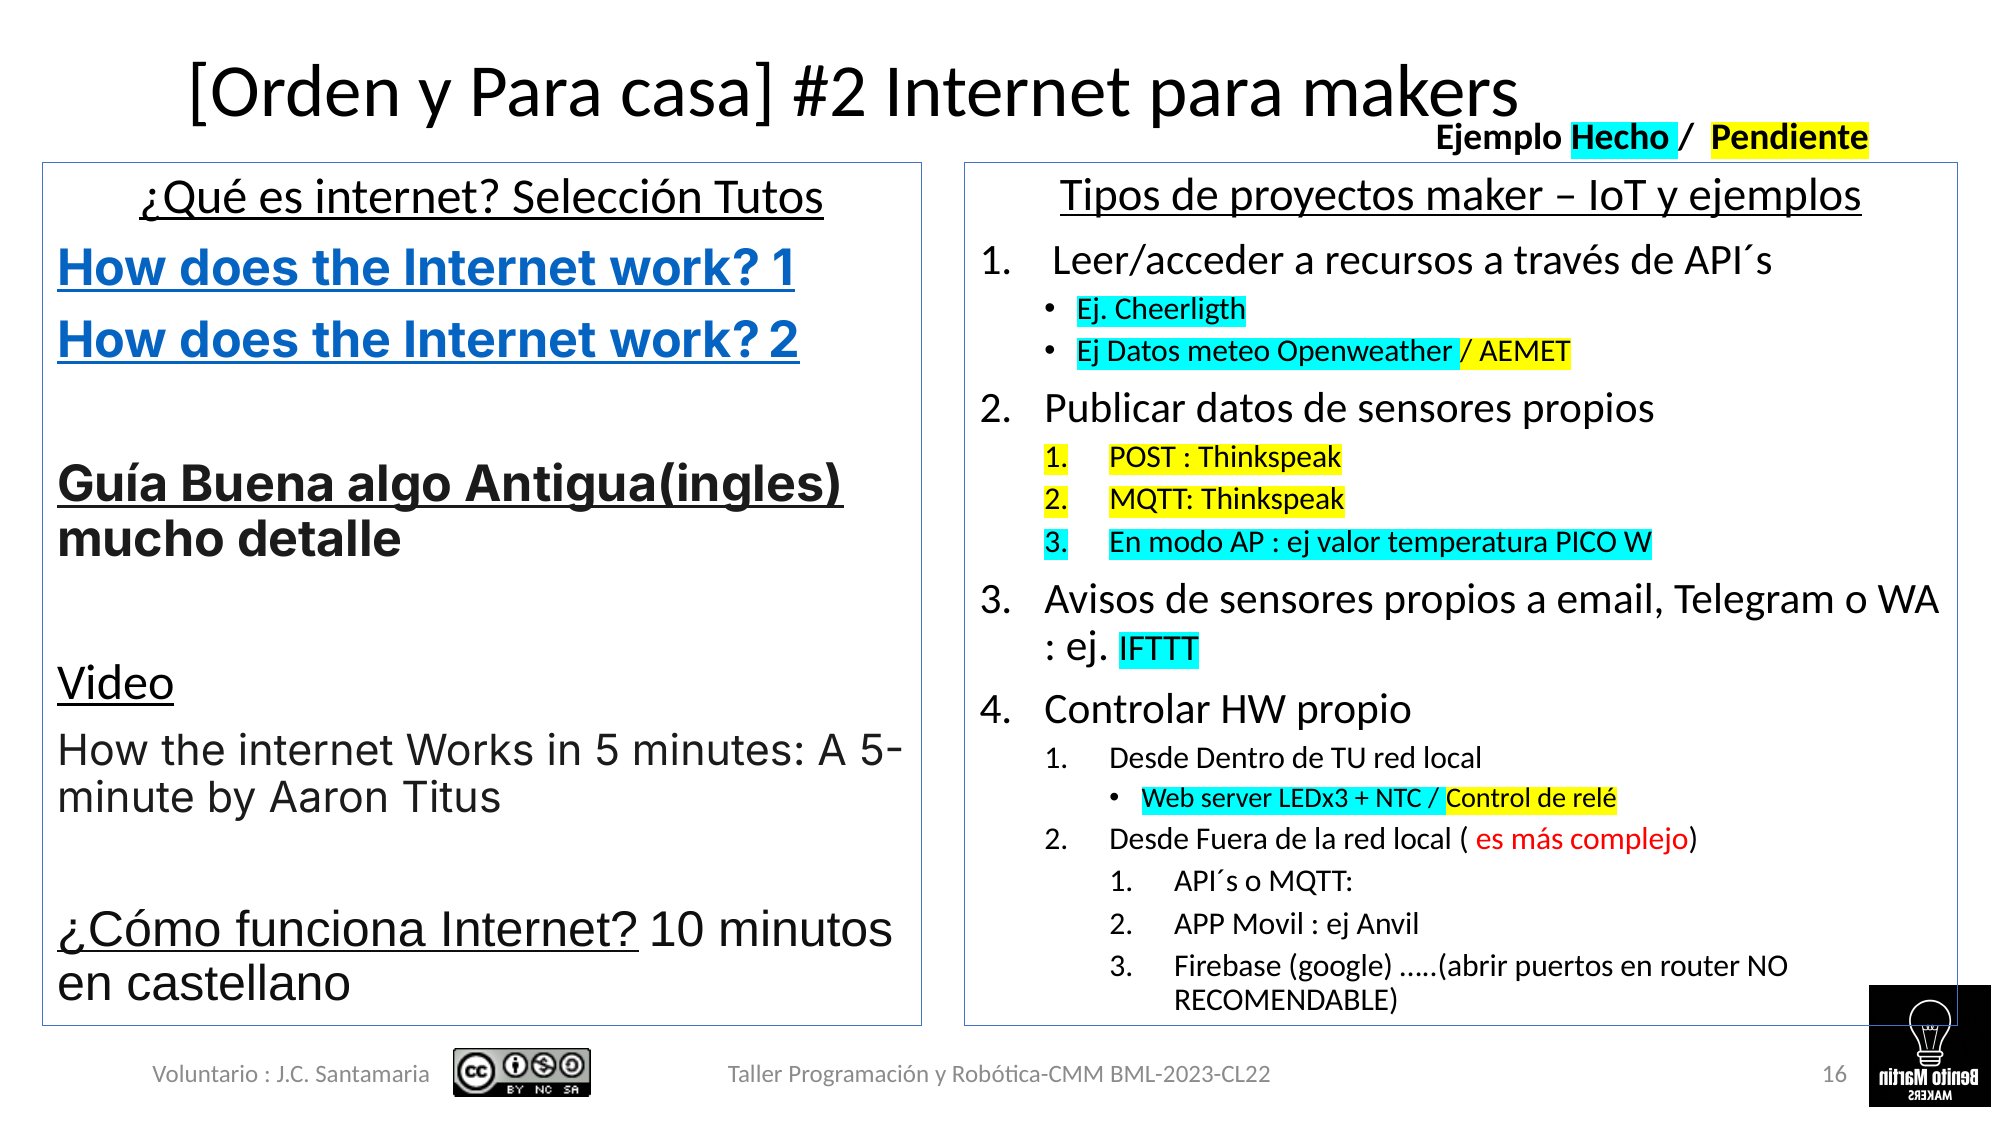

# [Orden y Para casa] #2 Internet para makers
Ejemplo Hecho /  Pendiente
¿Qué es internet? Selección Tutos
How does the Internet work? 1
How does the Internet work? 2

Guía Buena algo Antigua(ingles) mucho detalle

Video
How the internet Works in 5 minutes: A 5-minute by Aaron Titus

¿Cómo funciona Internet? 10 minutos en castellano

Tipos de proyectos maker – IoT y ejemplos
Leer/acceder a recursos a través de API´s
Ej. Cheerligth
Ej Datos meteo Openweather / AEMET
Publicar datos de sensores propios
POST : Thinkspeak
MQTT: Thinkspeak
En modo AP : ej valor temperatura PICO W
Avisos de sensores propios a email, Telegram o WA : ej. IFTTT
Controlar HW propio
Desde Dentro de TU red local
Web server LEDx3 + NTC / Control de relé
Desde Fuera de la red local ( es más complejo)
API´s o MQTT:
APP Movil : ej Anvil
Firebase (google) …..(abrir puertos en router NO RECOMENDABLE)
Voluntario : J.C. Santamaria
Taller Programación y Robótica-CMM BML-2023-CL22
16